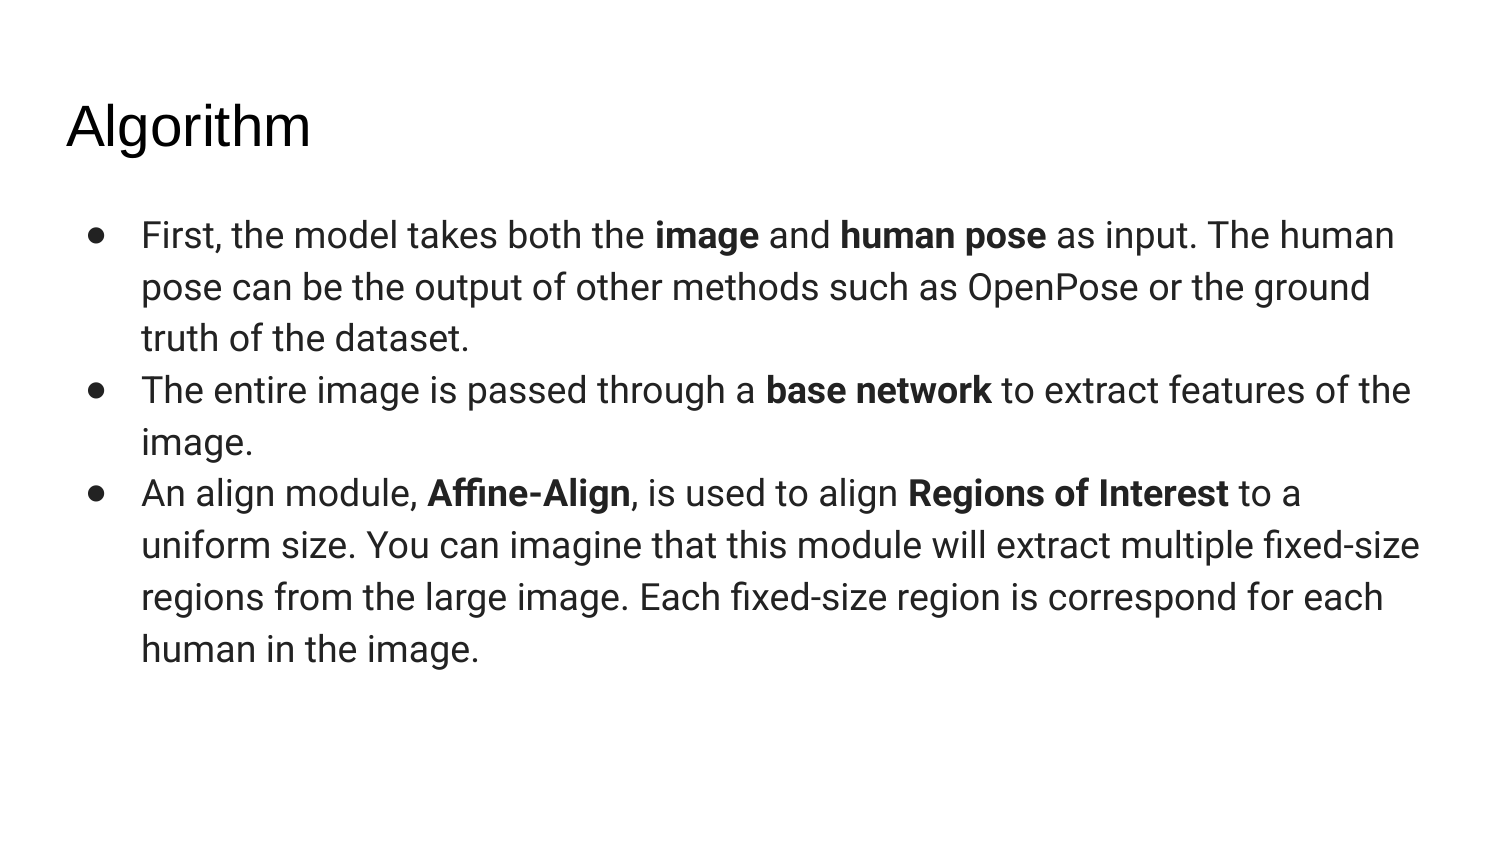

# Algorithm
First, the model takes both the image and human pose as input. The human pose can be the output of other methods such as OpenPose or the ground truth of the dataset.
The entire image is passed through a base network to extract features of the image.
An align module, Affine-Align, is used to align Regions of Interest to a uniform size. You can imagine that this module will extract multiple fixed-size regions from the large image. Each fixed-size region is correspond for each human in the image.